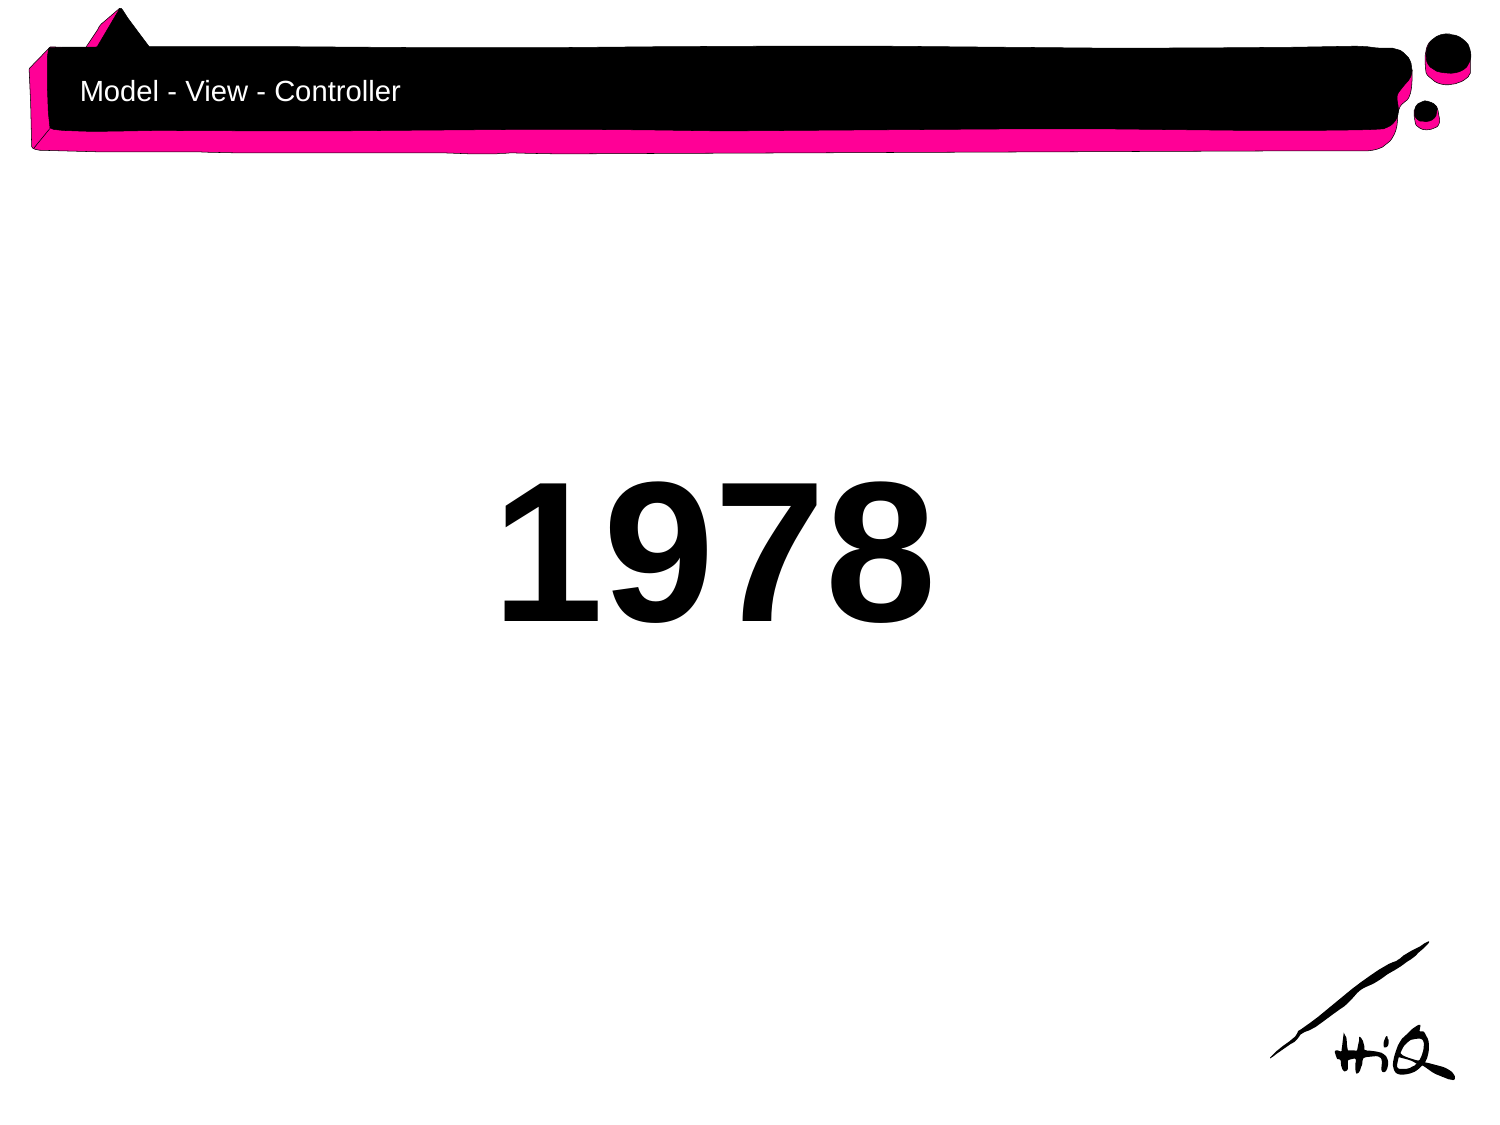

# Model - View - Controller
1978